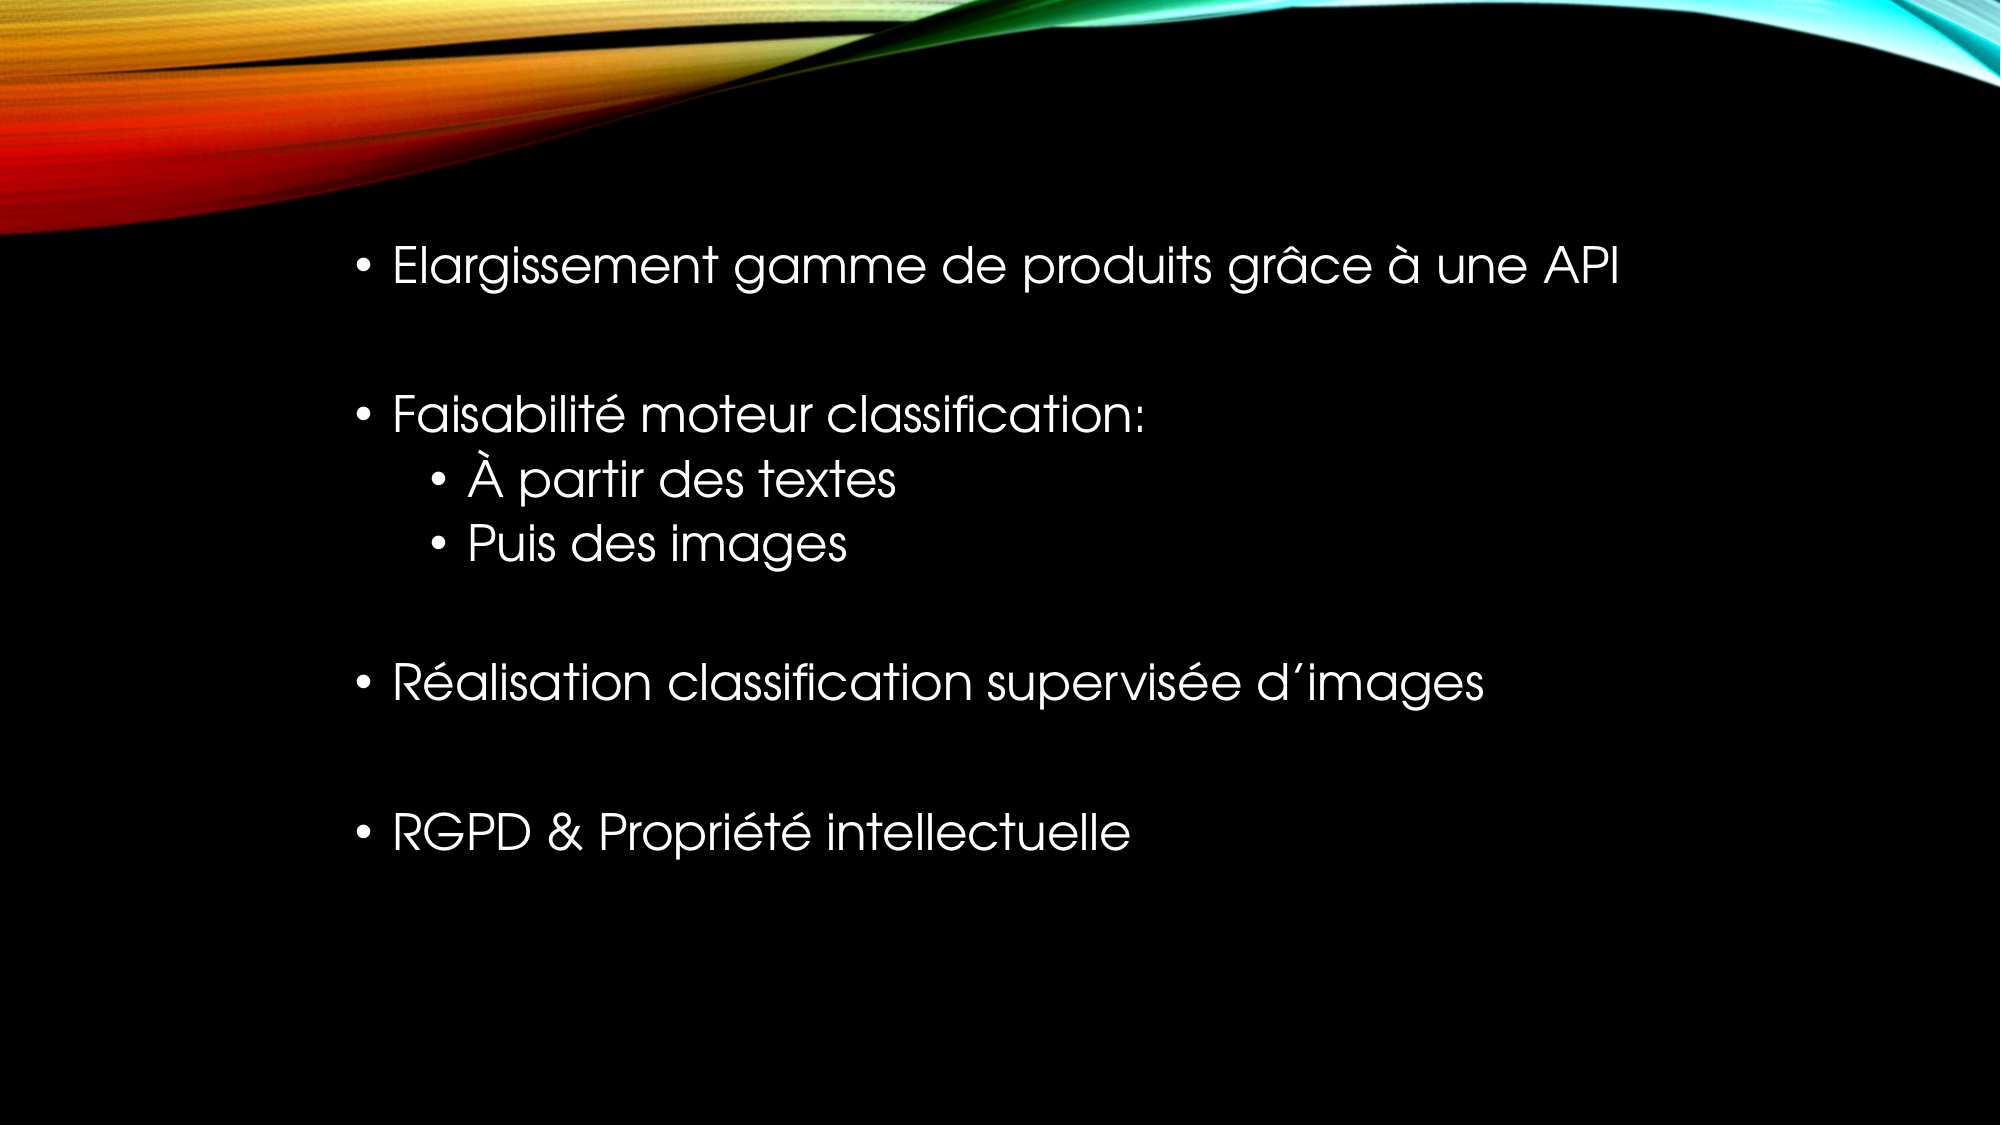

Elargissement gamme de produits grâce à une API

Faisabilité moteur classification:
À partir des textes
Puis des images

Réalisation classification supervisée d’images

RGPD & Propriété intellectuelle